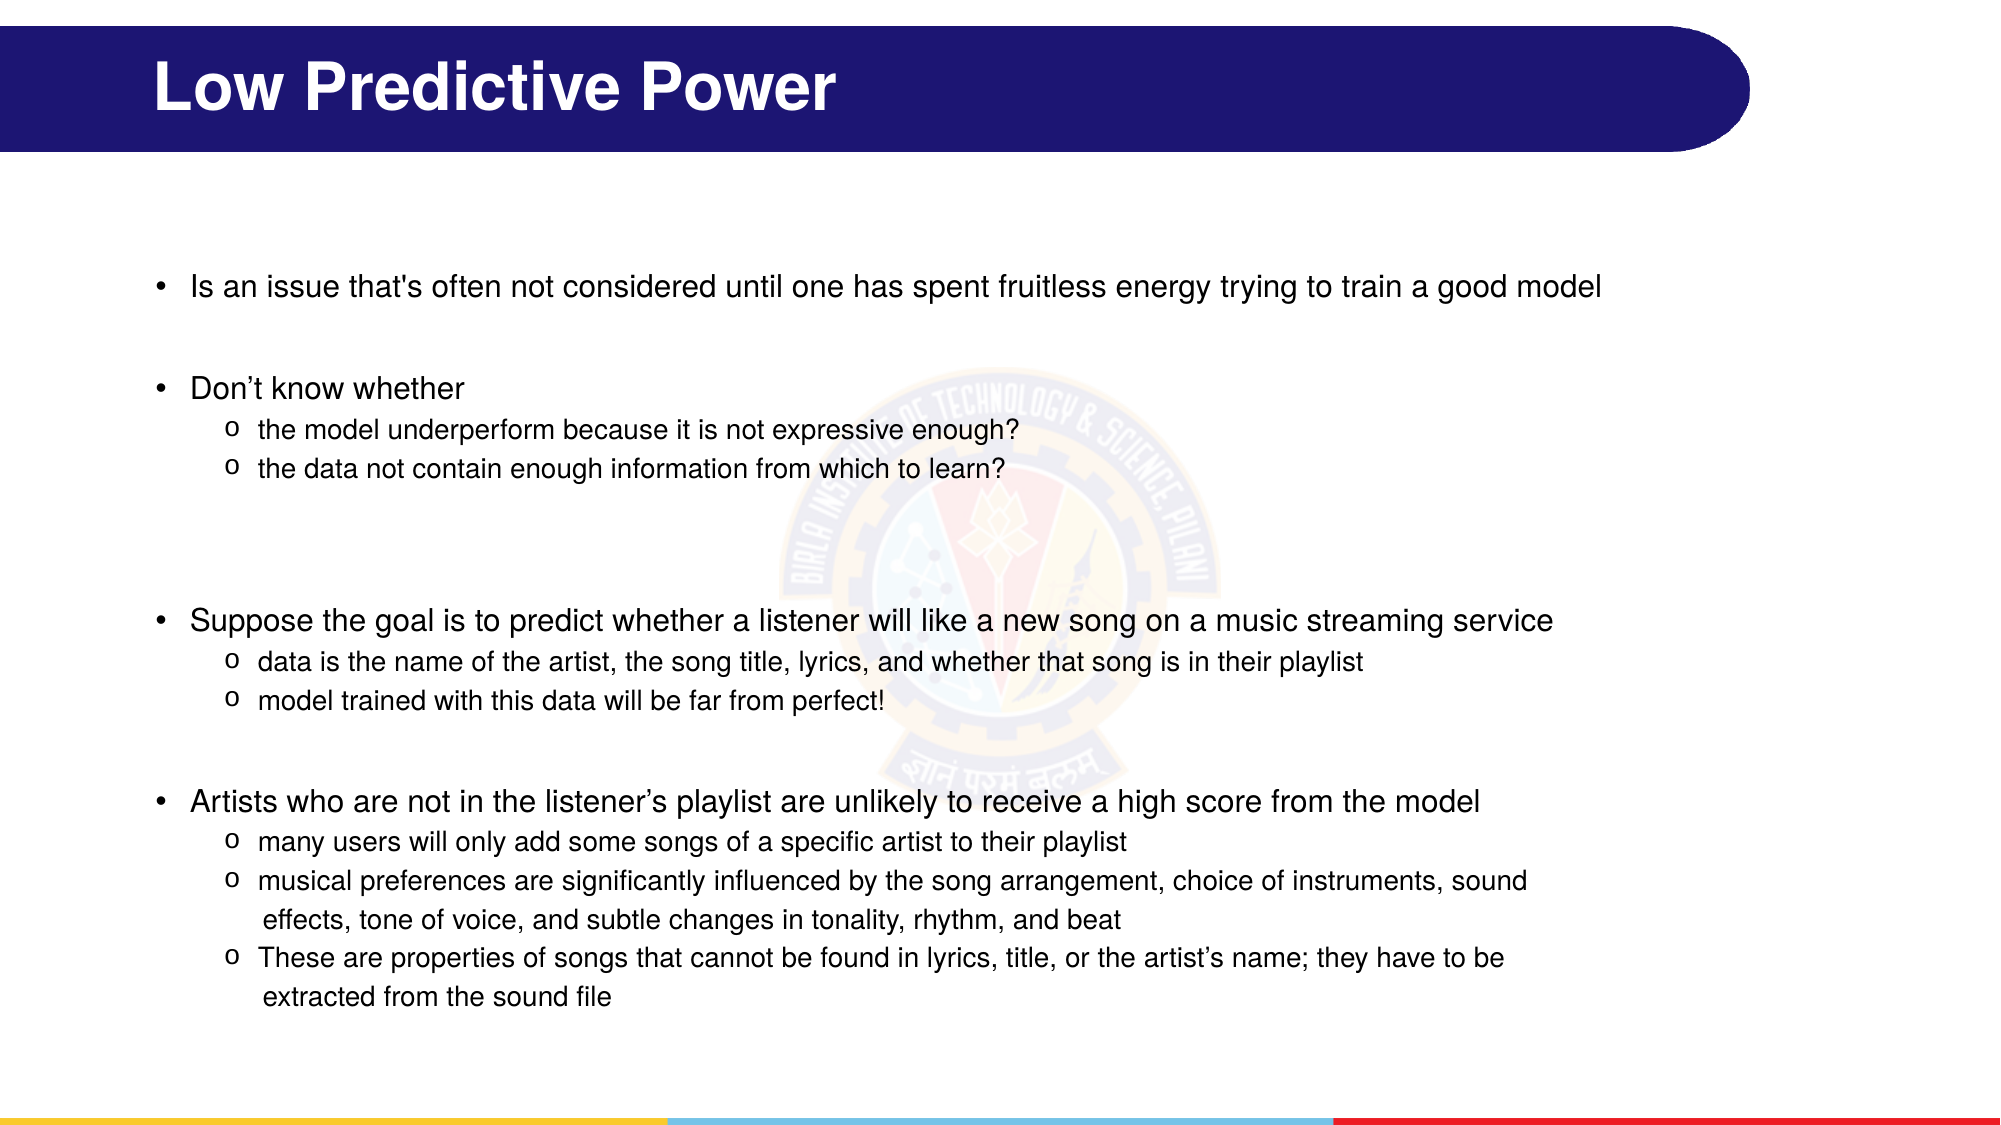

# Low Predictive Power

Is an issue that's often not considered until one has spent fruitless energy trying to train a good model

Don’t know whether
the model underperform because it is not expressive enough?
the data not contain enough information from which to learn?

Suppose the goal is to predict whether a listener will like a new song on a music streaming service
data is the name of the artist, the song title, lyrics, and whether that song is in their playlist
model trained with this data will be far from perfect!

Artists who are not in the listener’s playlist are unlikely to receive a high score from the model
many users will only add some songs of a specific artist to their playlist
musical preferences are significantly influenced by the song arrangement, choice of instruments, sound
     effects, tone of voice, and subtle changes in tonality, rhythm, and beat
These are properties of songs that cannot be found in lyrics, title, or the artist’s name; they have to be
     extracted from the sound file